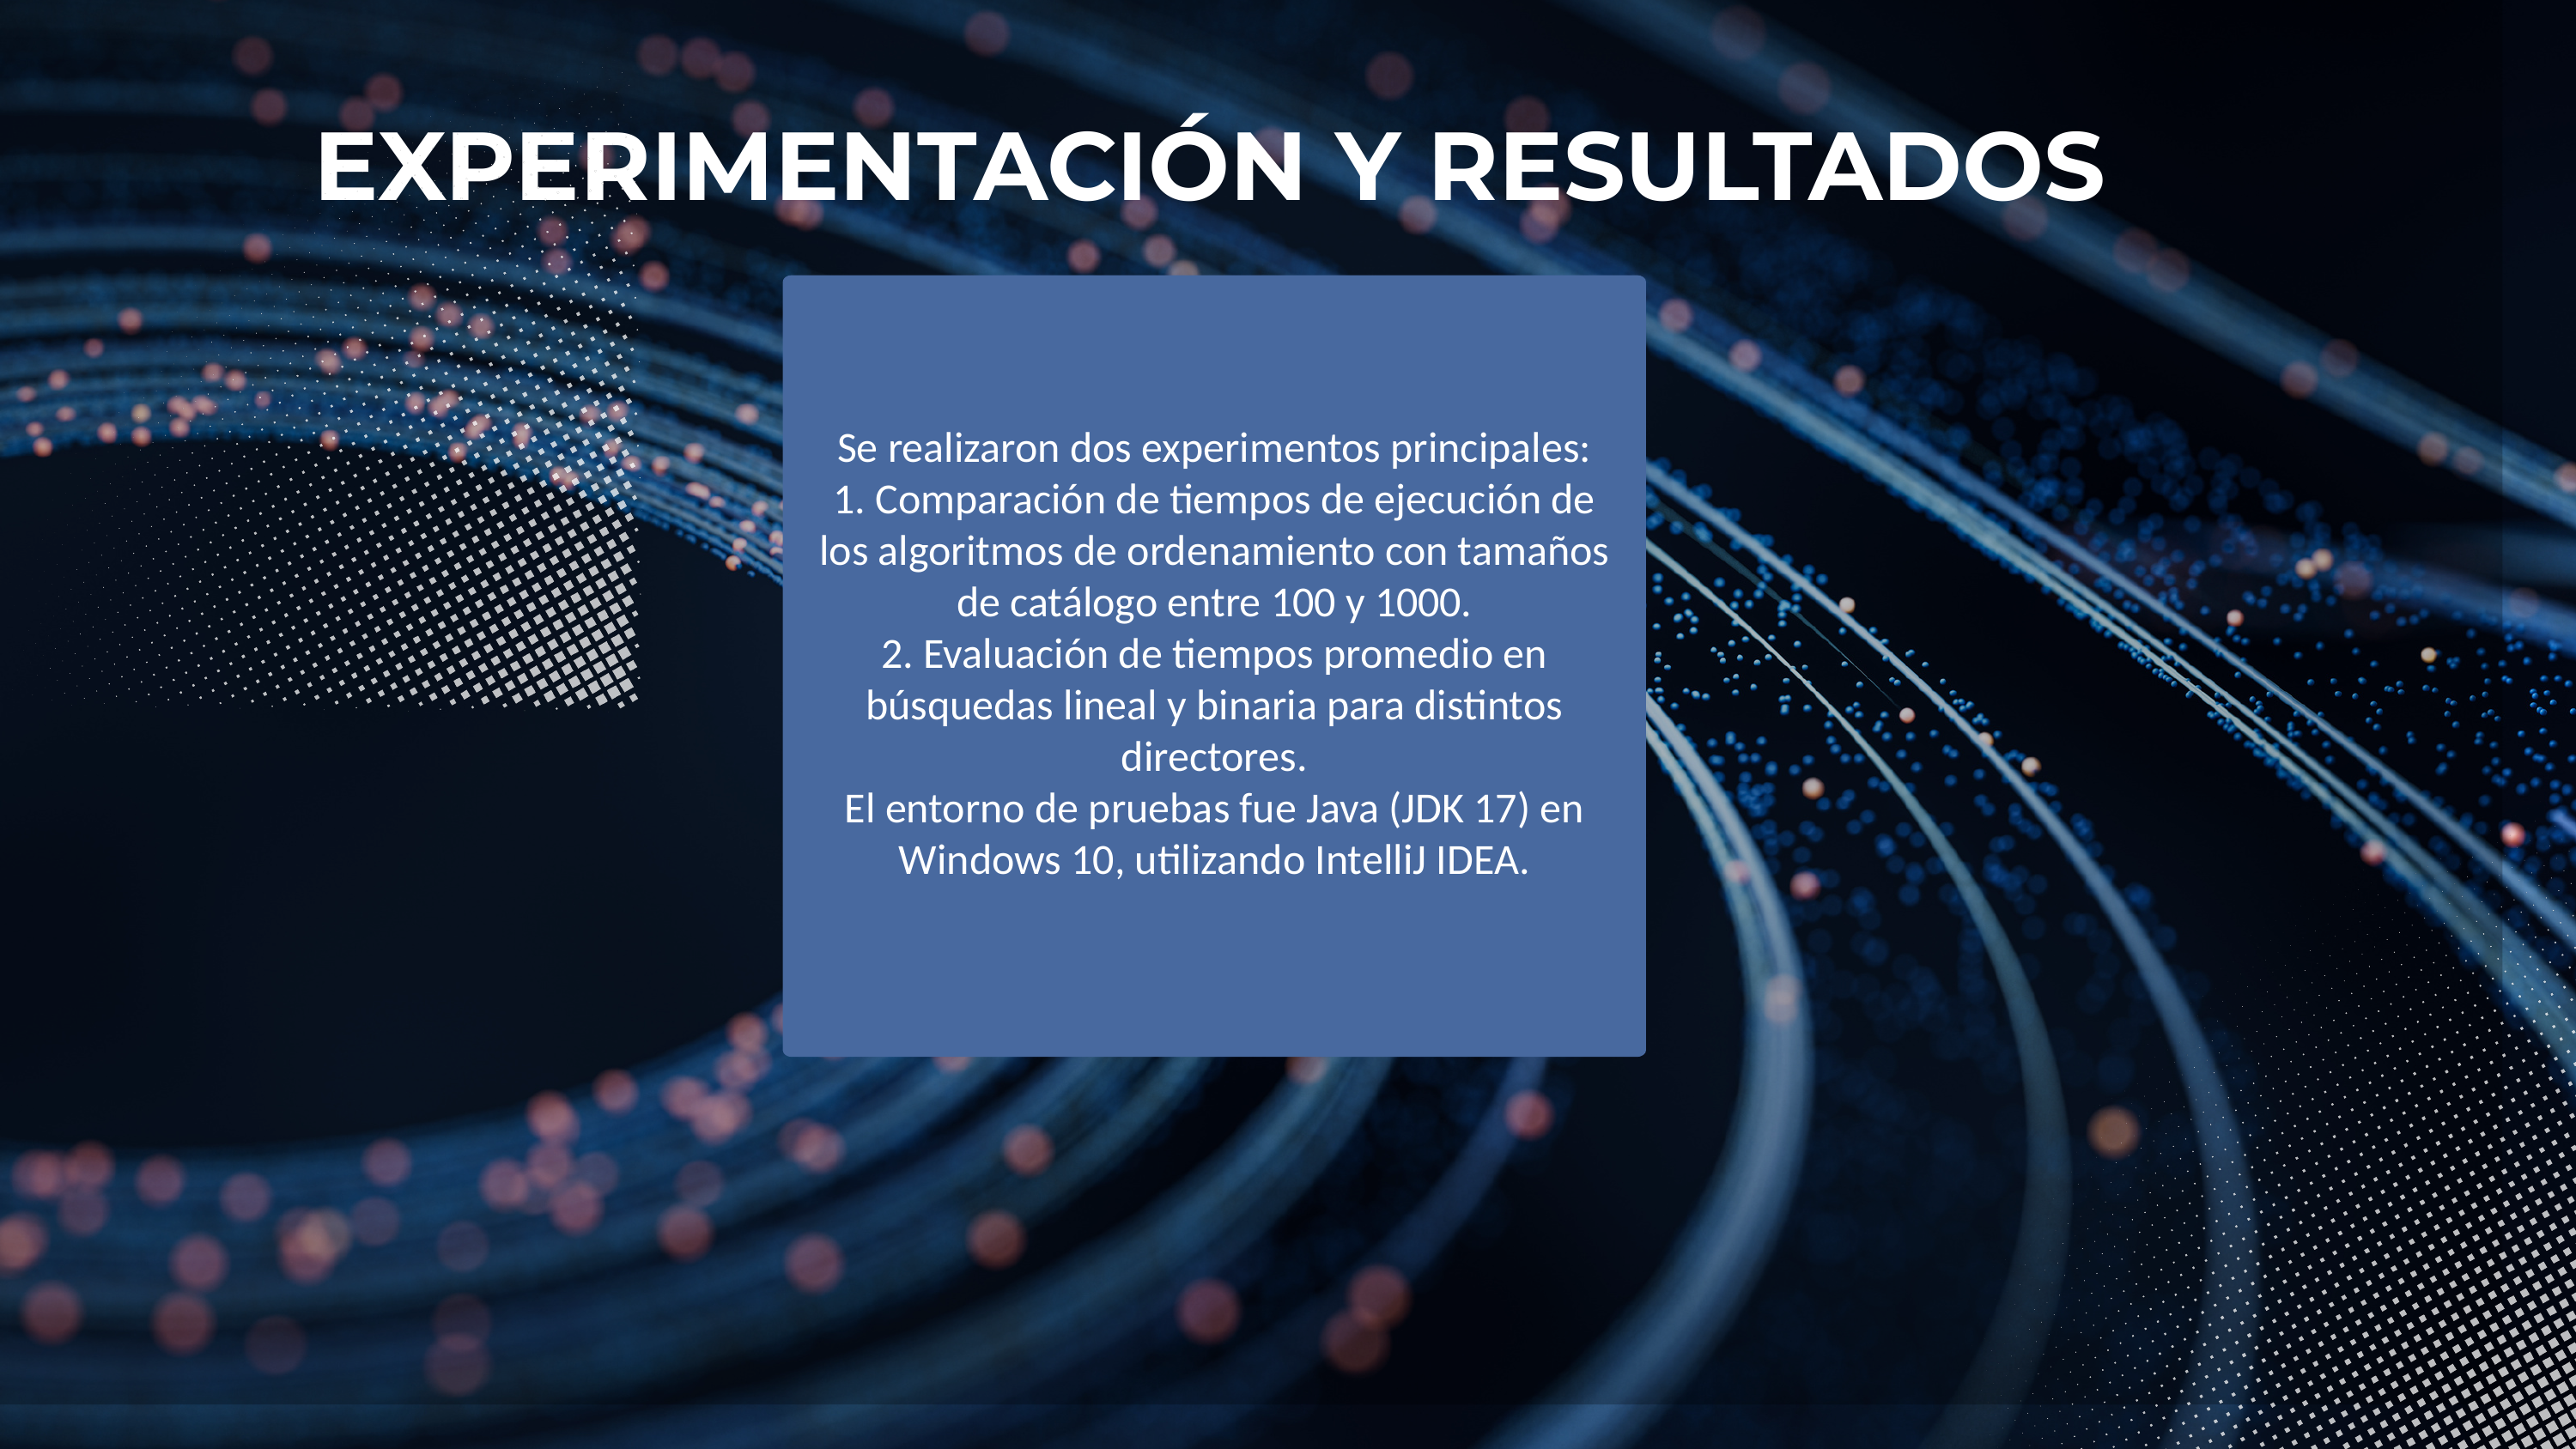

EXPERIMENTACIÓN Y RESULTADOS

Se realizaron dos experimentos principales:
1. Comparación de tiempos de ejecución de los algoritmos de ordenamiento con tamaños de catálogo entre 100 y 1000.
2. Evaluación de tiempos promedio en búsquedas lineal y binaria para distintos directores.
El entorno de pruebas fue Java (JDK 17) en Windows 10, utilizando IntelliJ IDEA.